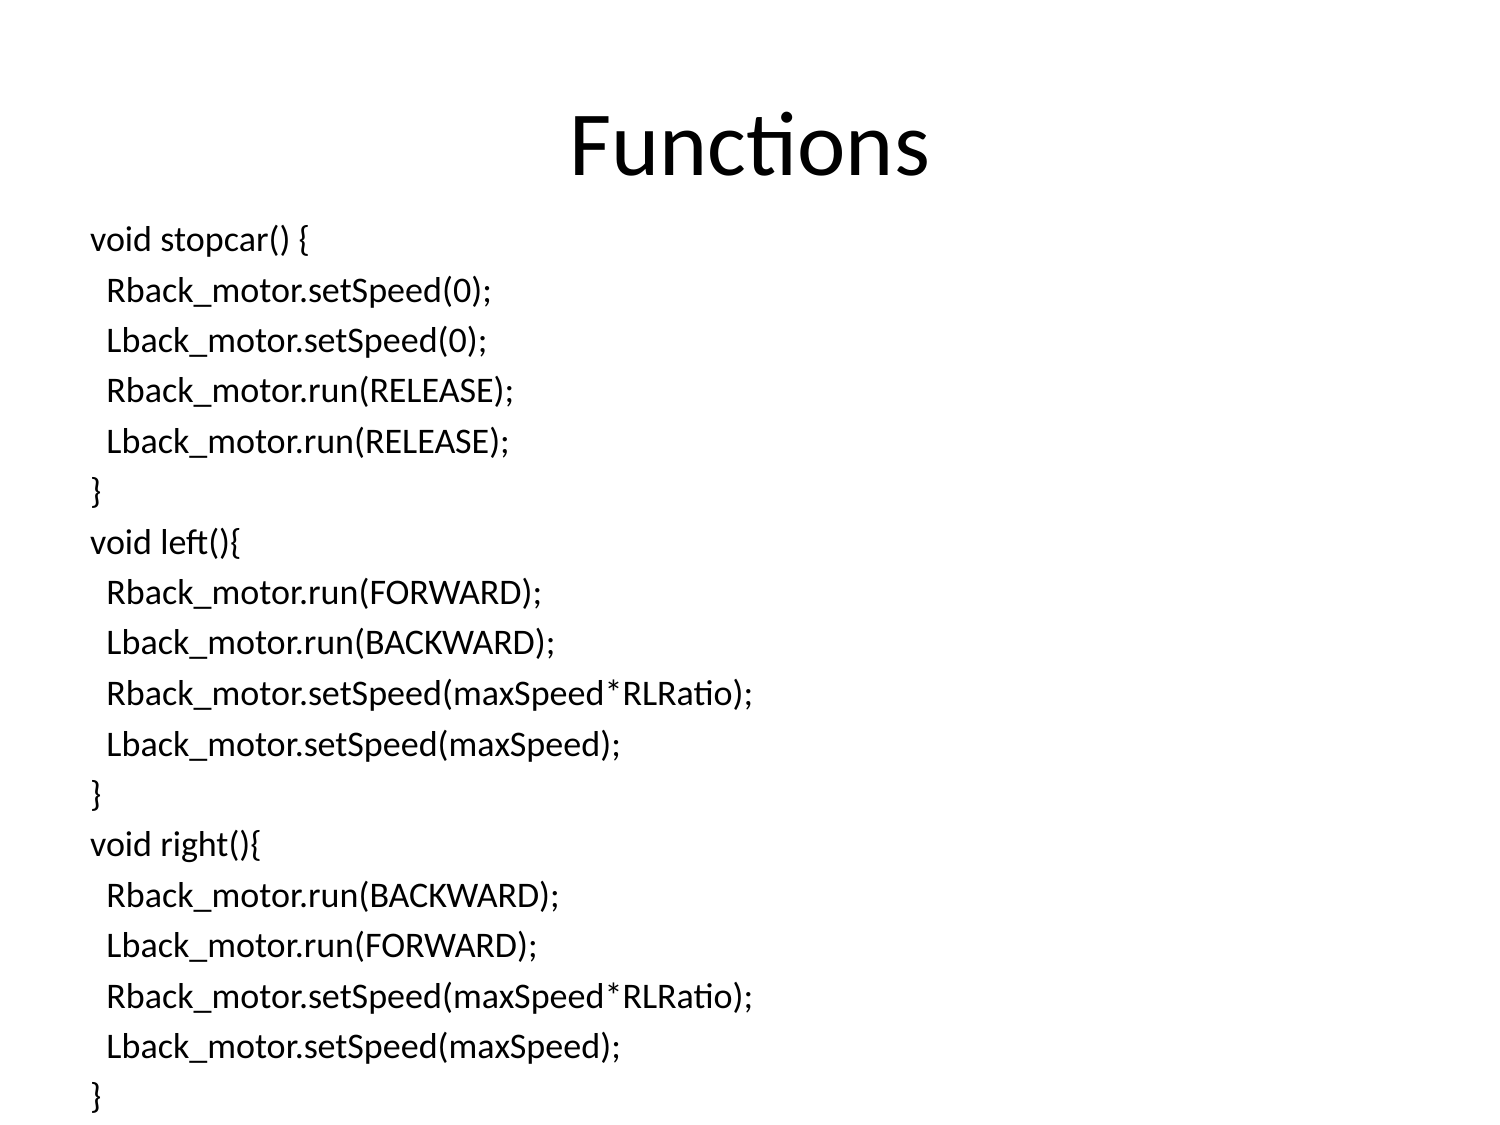

# Functions
void stopcar() {
  Rback_motor.setSpeed(0);
  Lback_motor.setSpeed(0);
  Rback_motor.run(RELEASE);
  Lback_motor.run(RELEASE);
}
void left(){
  Rback_motor.run(FORWARD);
  Lback_motor.run(BACKWARD);
  Rback_motor.setSpeed(maxSpeed*RLRatio);
  Lback_motor.setSpeed(maxSpeed);
}
void right(){
  Rback_motor.run(BACKWARD);
  Lback_motor.run(FORWARD);
  Rback_motor.setSpeed(maxSpeed*RLRatio);
  Lback_motor.setSpeed(maxSpeed);
}